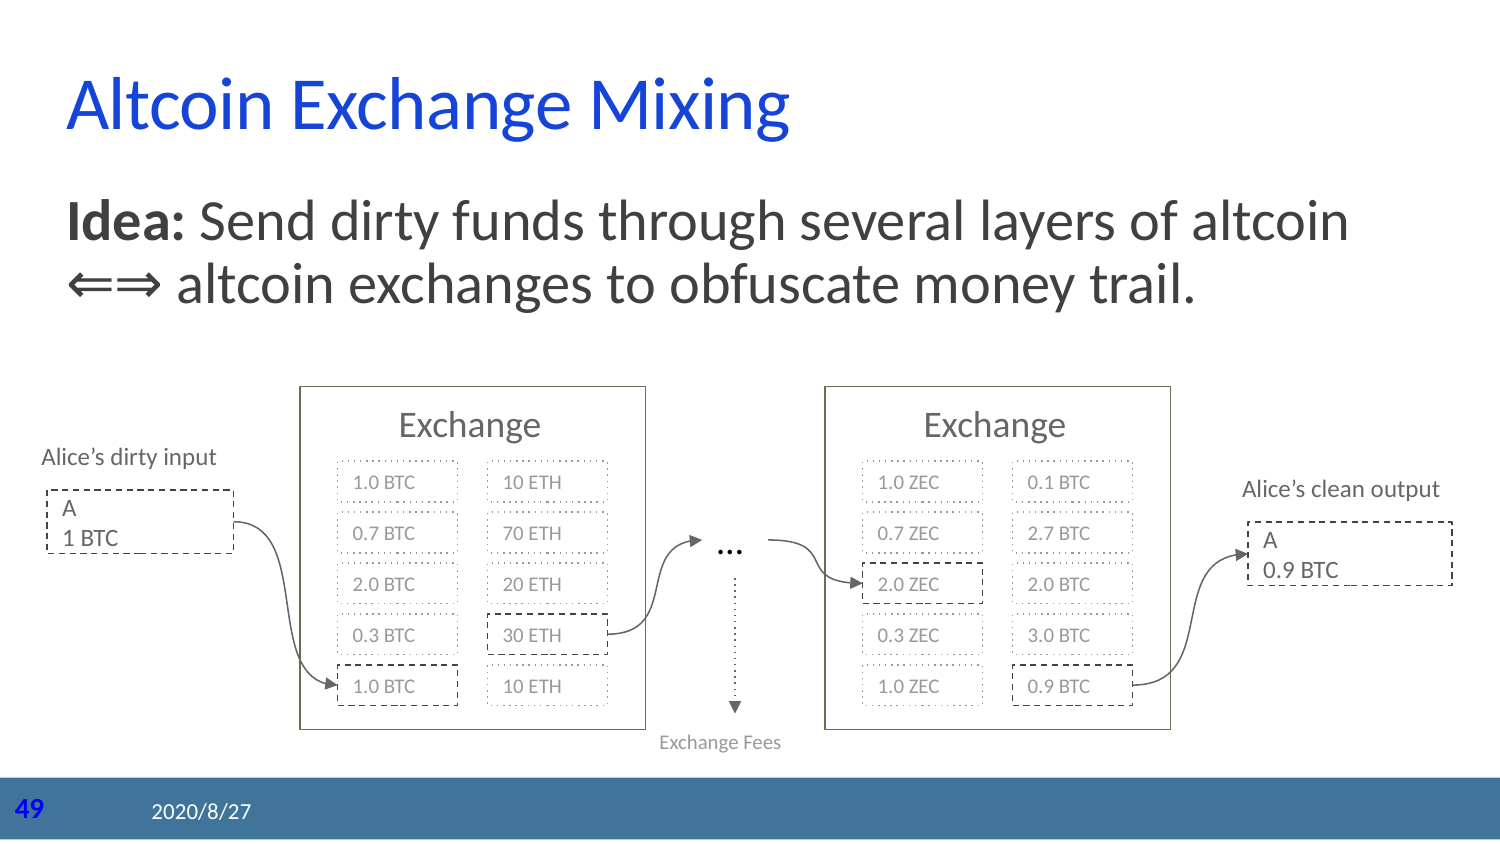

# Altcoin Exchange Mixing
Idea: Send dirty funds through several layers of altcoin ⇐⇒ altcoin exchanges to obfuscate money trail.
 Exchange

 Exchange

Alice’s dirty input
Alice’s clean output
1.0 BTC
10 ETH
1.0 ZEC
0.1 BTC
A	1 BTC
…
0.7 BTC
70 ETH
0.7 ZEC
2.7 BTC
A	0.9 BTC
2.0 BTC
20 ETH
2.0 ZEC
2.0 BTC
0.3 BTC
30 ETH
0.3 ZEC
3.0 BTC
1.0 BTC
10 ETH
1.0 ZEC
0.9 BTC
Exchange Fees
2020/8/27